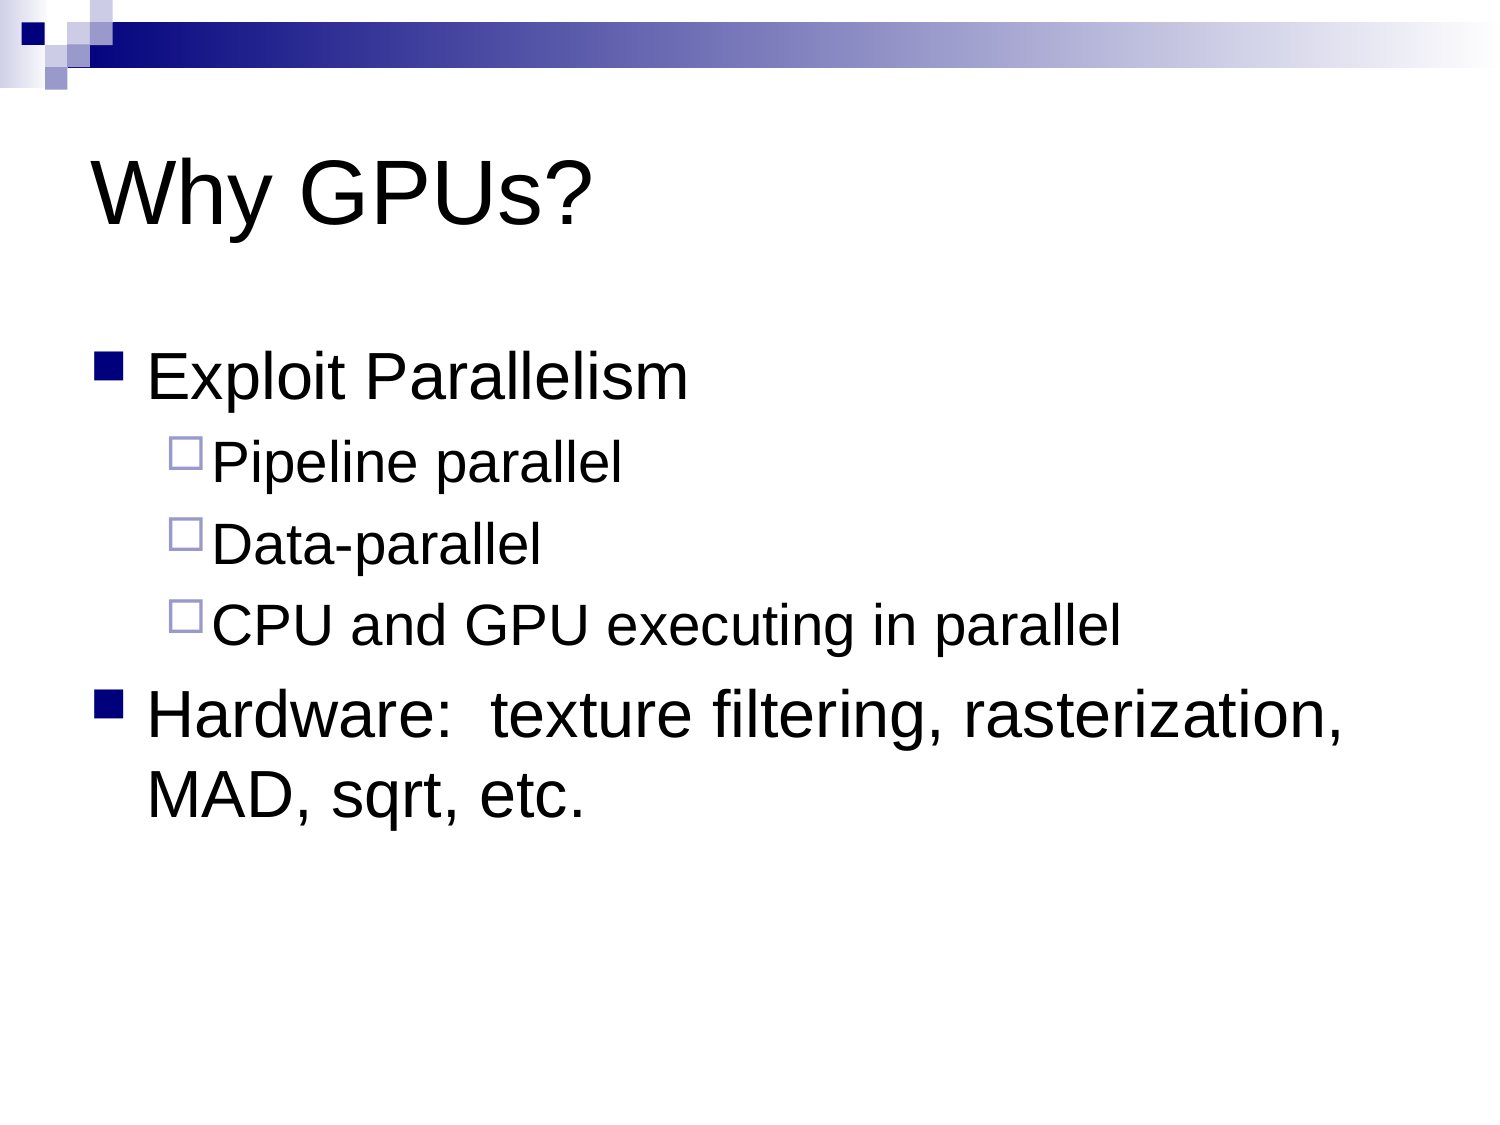

# Why GPUs?
Exploit Parallelism
Pipeline parallel
Data-parallel
CPU and GPU executing in parallel
Hardware:  texture filtering, rasterization, MAD, sqrt, etc.